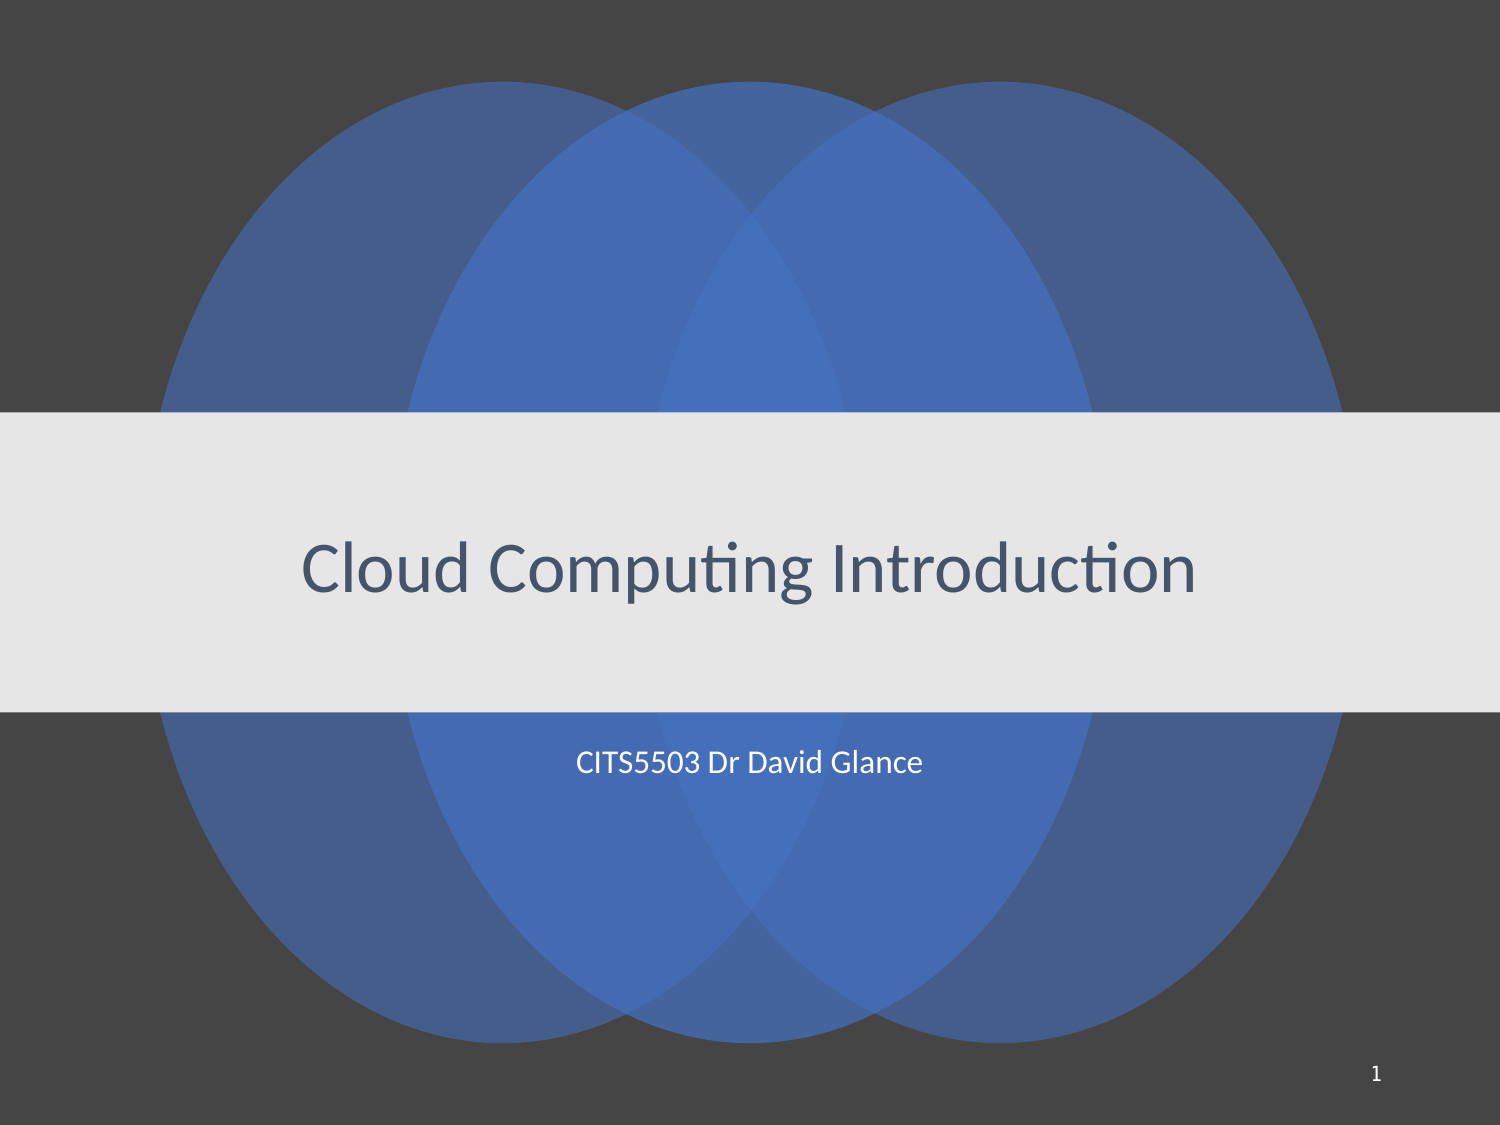

# Cloud Computing Introduction
CITS5503 Dr David Glance

1